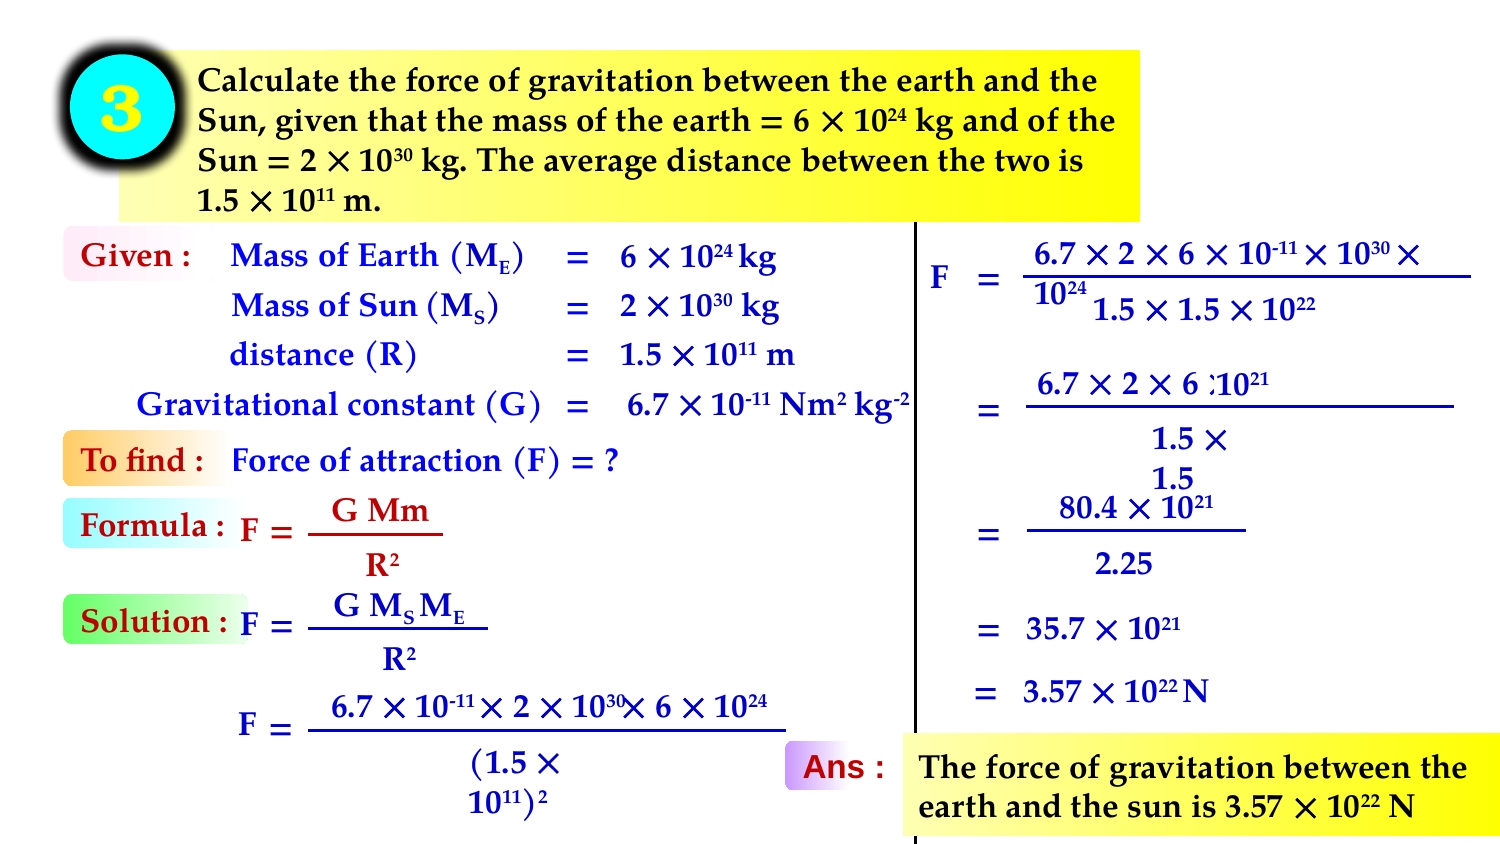

Calculate the force of gravitation between the earth and the
Sun, given that the mass of the earth = 6 × 1024 kg and of the
Sun = 2 × 1030 kg. The average distance between the two is
1.5 × 1011 m.

3
6.7 × 2 × 6 × 10-11 × 1030 × 1024
Given :
Mass of Earth (ME)
=
6 × 1024 kg
F
=
Mass of Sun (MS)
2 × 1030 kg
=
1.5 × 1.5 × 1022
=
distance (R)
1.5 × 1011 m
6.7 × 2 × 6 × 1011 + 30 + 24 - 22
1021

Gravitational constant (G)
=
6.7 × 10-11 Nm2 kg-2
=
1.5 × 1.5
To find :
Force of attraction (F) = ?
80.4 × 1021
G Mm
F
=
R2
Formula :
=
2.25
G MS ME
F
=
R2
Solution :
=   35.7 × 1021
=   3.57 × 1022 N
6.7 × 10-11
× 2 × 1030
× 6 × 1024
F
=
(1.5 × 1011)2
The force of gravitation between the earth and the sun is 3.57 × 1022 N
Ans :